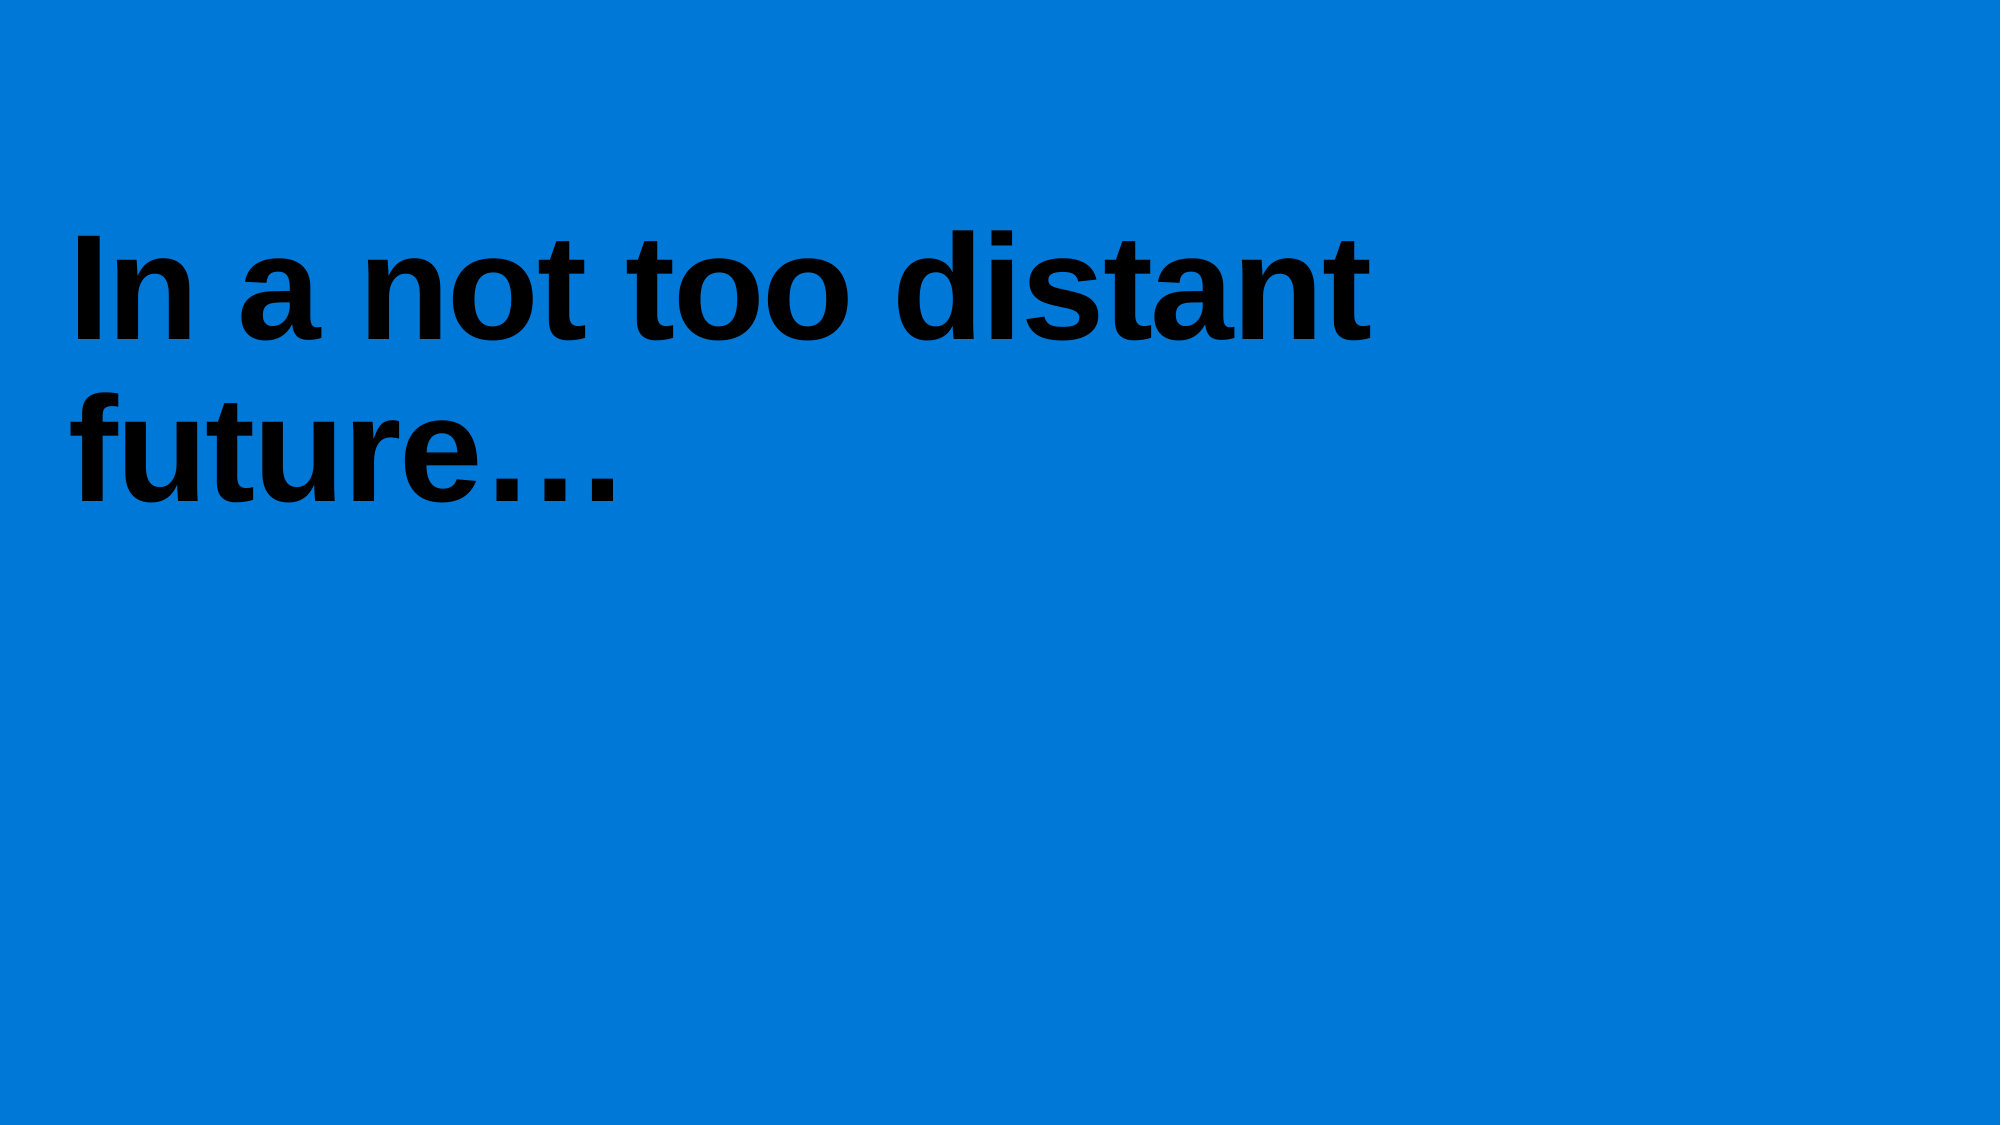

# In a not too distant future…